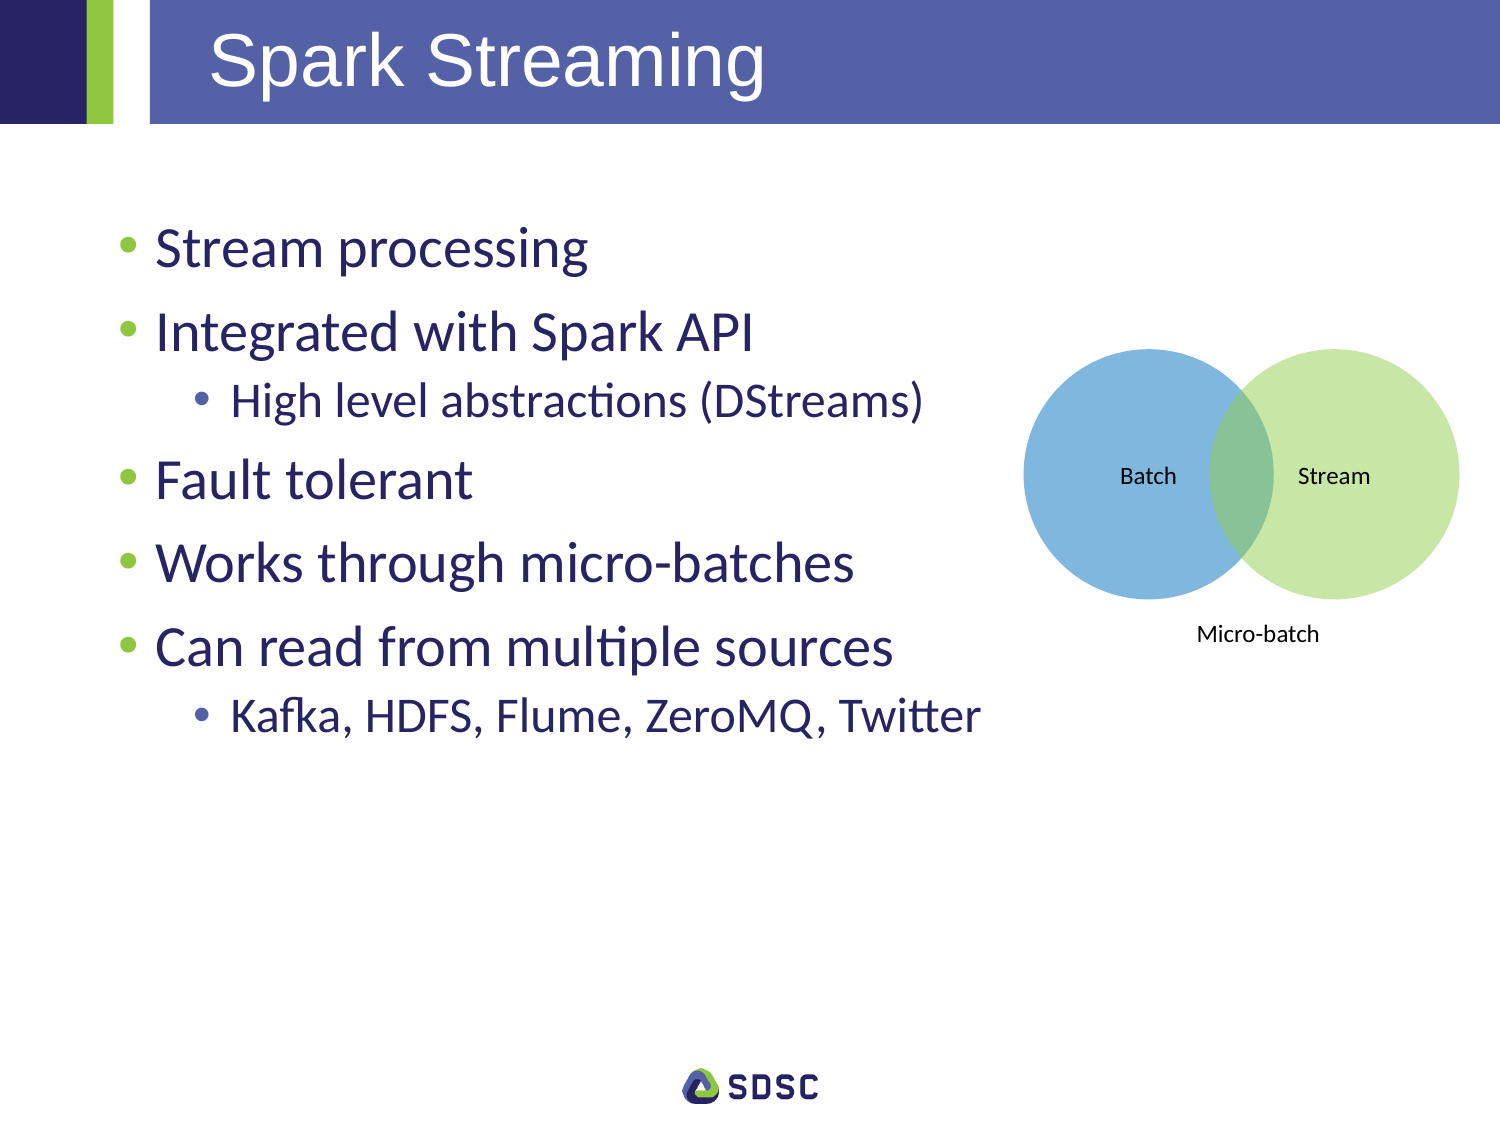

# Spark Streaming
Stream processing
Integrated with Spark API
High level abstractions (DStreams)
Fault tolerant
Works through micro-batches
Can read from multiple sources
Kafka, HDFS, Flume, ZeroMQ, Twitter
Batch
Stream
Micro-batch